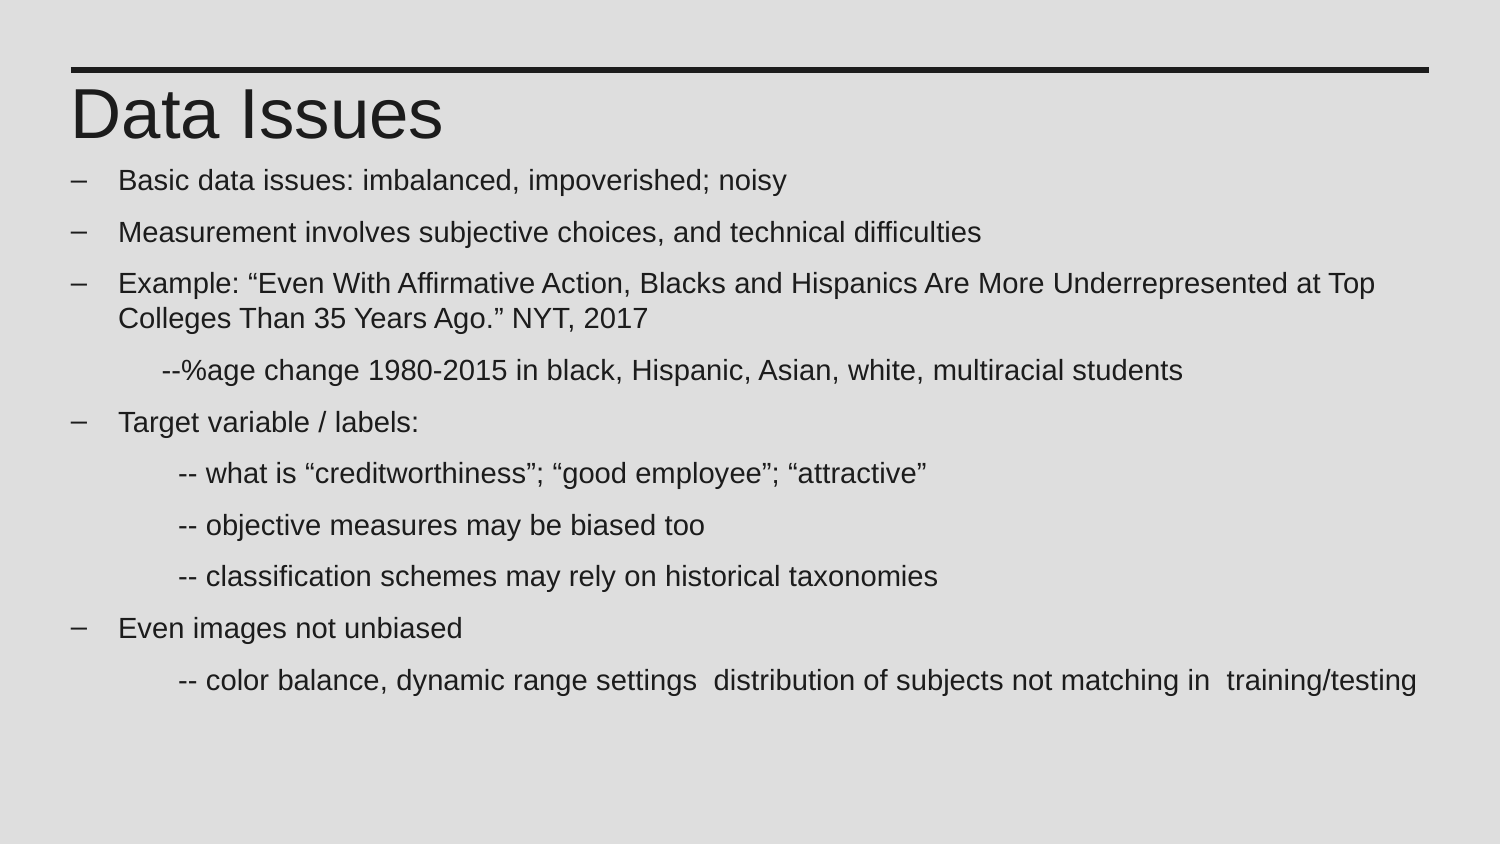

Data Issues
Basic data issues: imbalanced, impoverished; noisy
Measurement involves subjective choices, and technical difficulties
Example: “Even With Affirmative Action, Blacks and Hispanics Are More Underrepresented at Top Colleges Than 35 Years Ago.” NYT, 2017
           --%age change 1980-2015 in black, Hispanic, Asian, white, multiracial students
Target variable / labels:
             -- what is “creditworthiness”; “good employee”; “attractive”
             -- objective measures may be biased too
             -- classification schemes may rely on historical taxonomies
Even images not unbiased
             -- color balance, dynamic range settings  distribution of subjects not matching in  training/testing